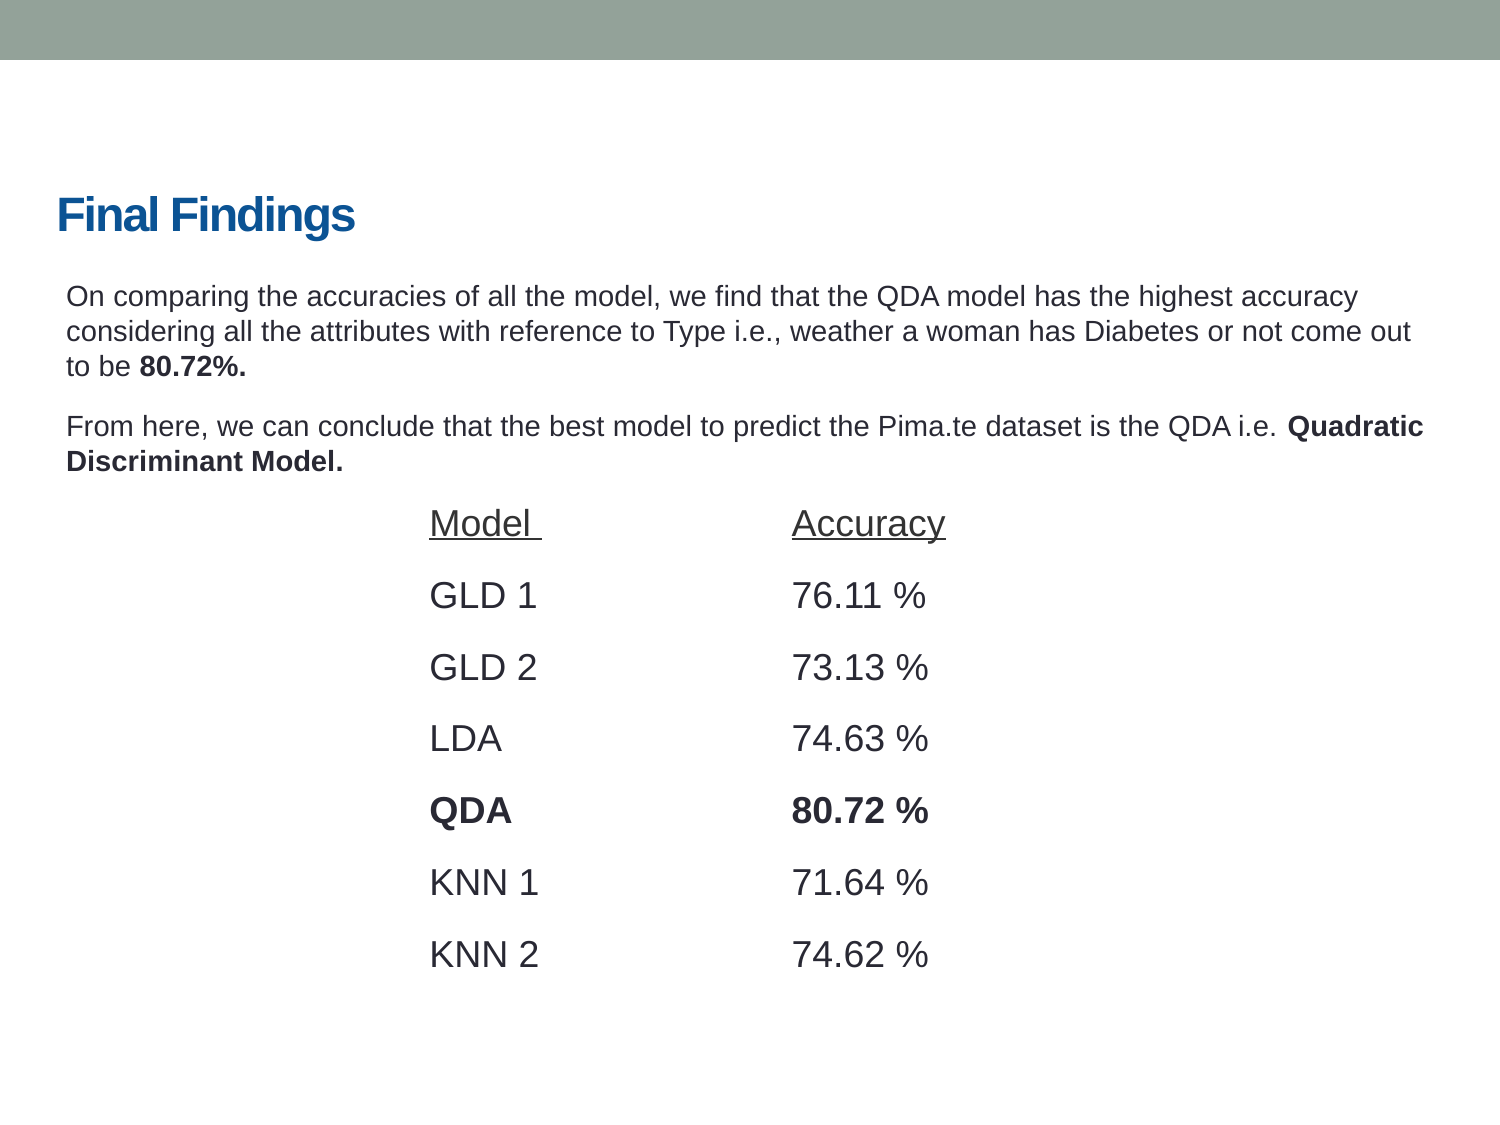

# Final Findings
On comparing the accuracies of all the model, we find that the QDA model has the highest accuracy considering all the attributes with reference to Type i.e., weather a woman has Diabetes or not come out to be 80.72%.
From here, we can conclude that the best model to predict the Pima.te dataset is the QDA i.e. Quadratic Discriminant Model.

| Model | Accuracy |
| --- | --- |
| GLD 1 | 76.11 % |
| GLD 2 | 73.13 % |
| LDA | 74.63 % |
| QDA | 80.72 % |
| KNN 1 | 71.64 % |
| KNN 2 | 74.62 % |